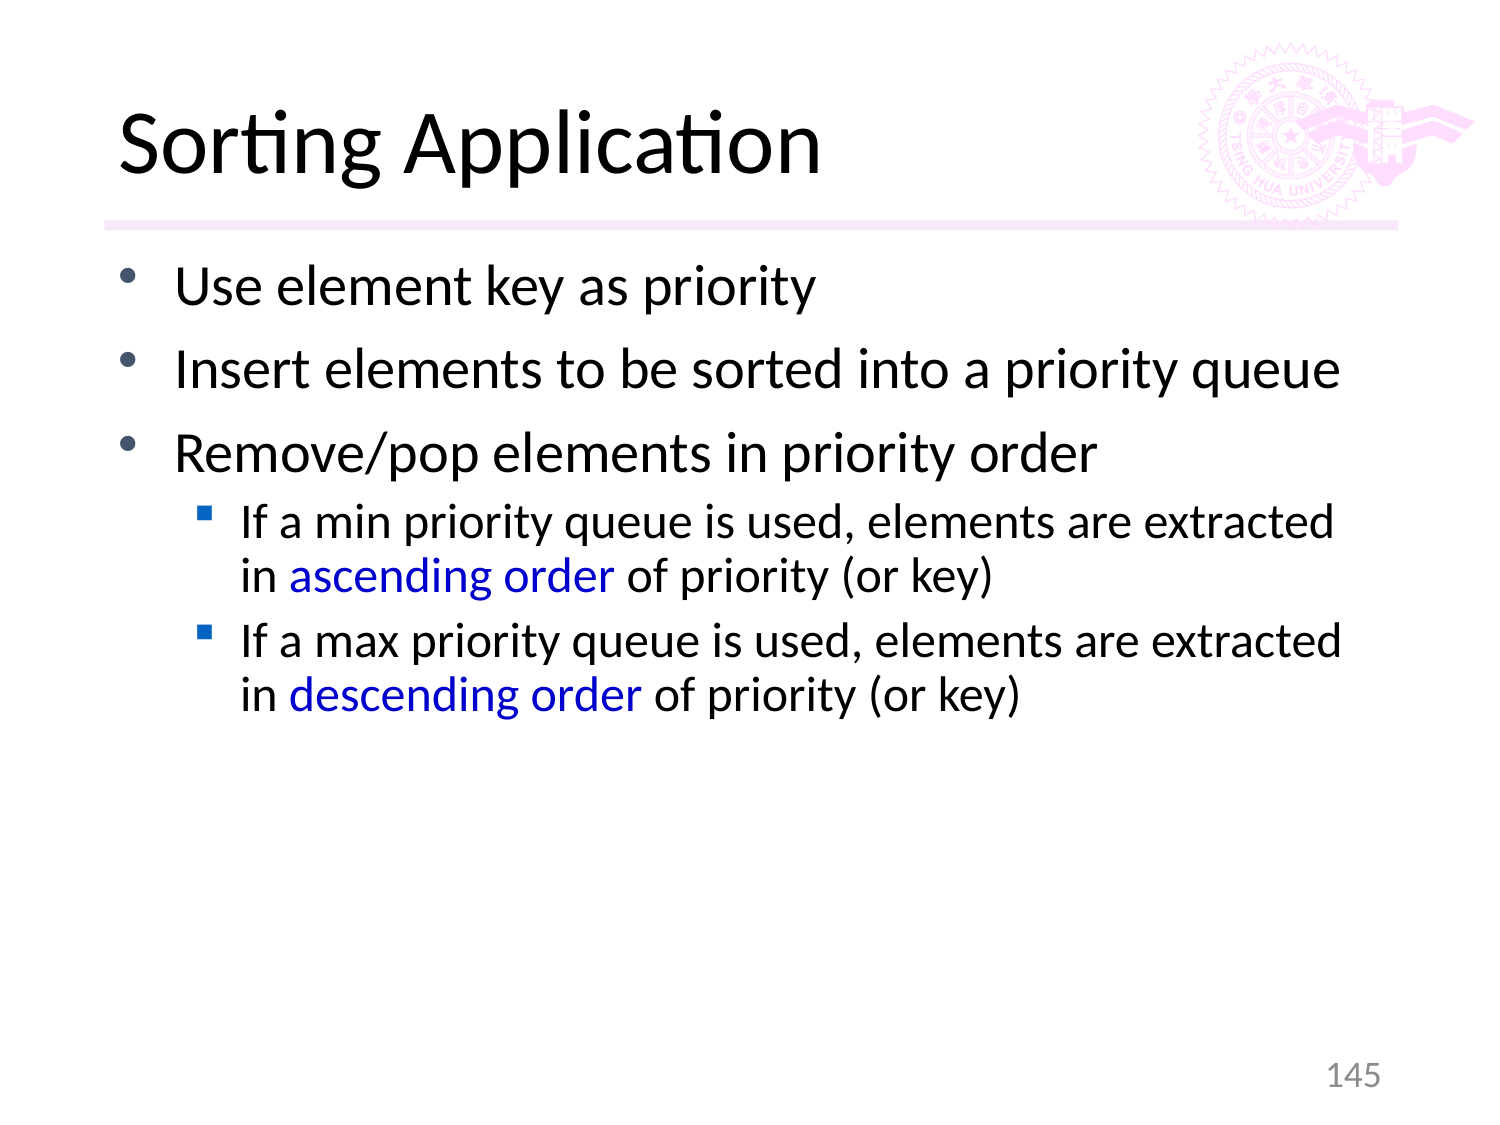

# Sorting Application
Use element key as priority
Insert elements to be sorted into a priority queue
Remove/pop elements in priority order
If a min priority queue is used, elements are extracted in ascending order of priority (or key)
If a max priority queue is used, elements are extracted in descending order of priority (or key)
145